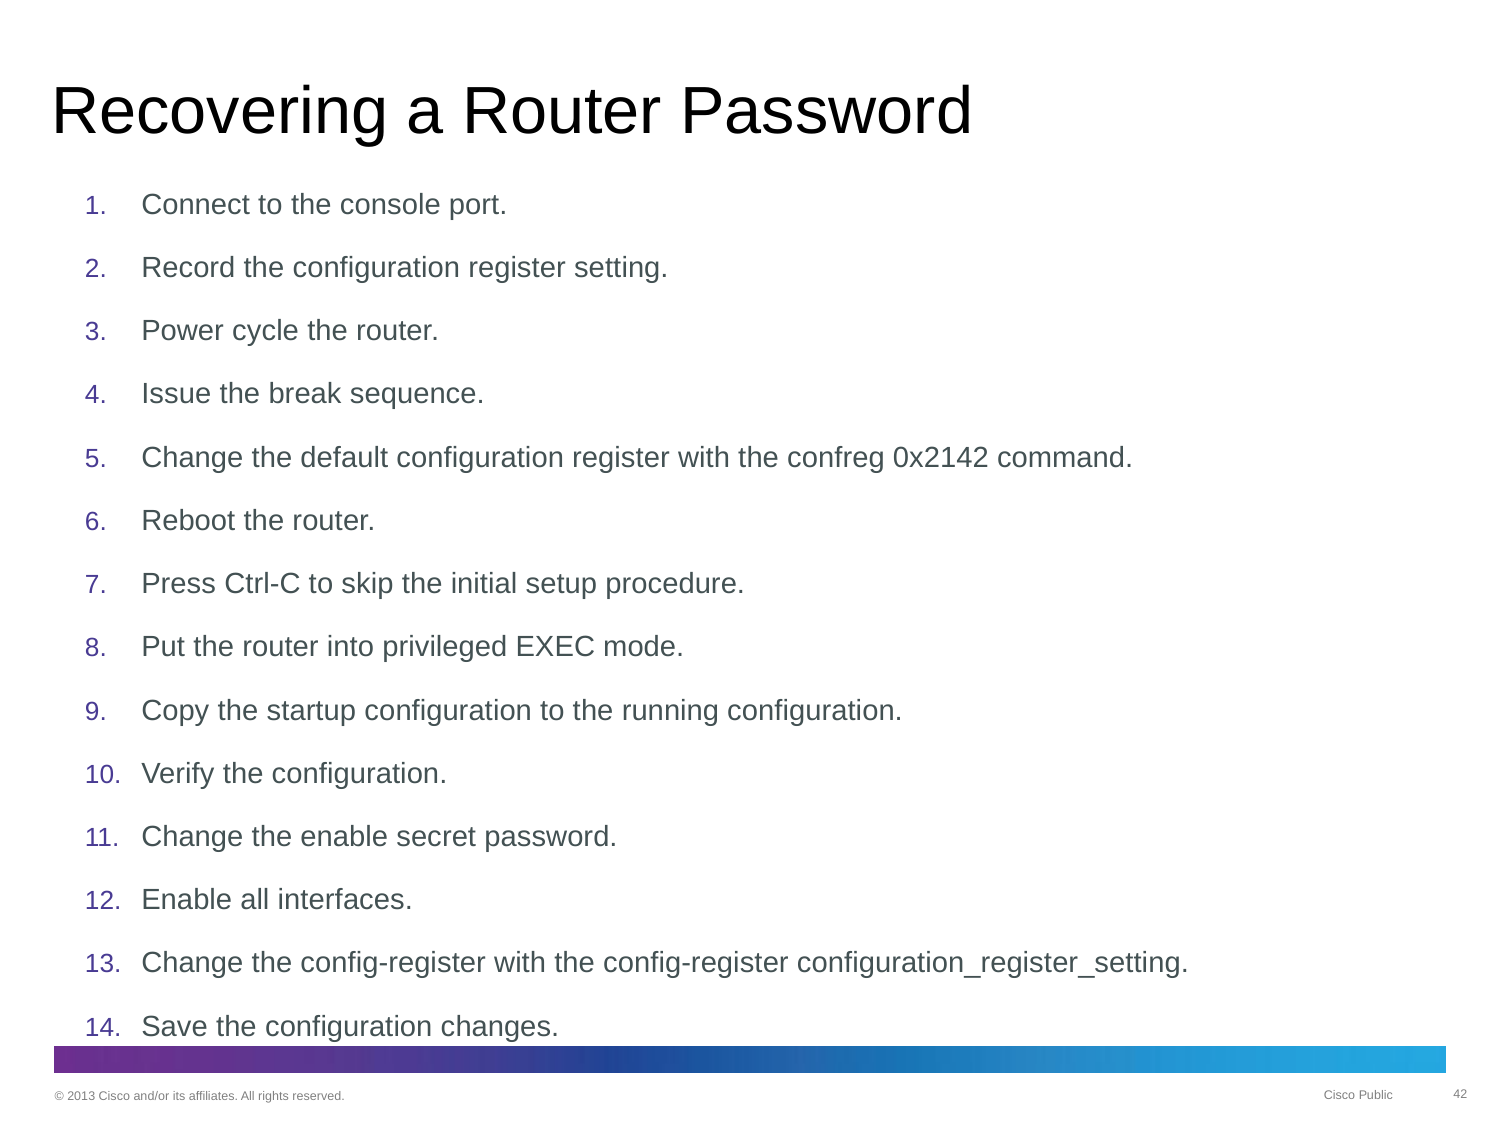

# Recovering a Router Password
Connect to the console port.
Record the configuration register setting.
Power cycle the router.
Issue the break sequence.
Change the default configuration register with the confreg 0x2142 command.
Reboot the router.
Press Ctrl-C to skip the initial setup procedure.
Put the router into privileged EXEC mode.
Copy the startup configuration to the running configuration.
Verify the configuration.
Change the enable secret password.
Enable all interfaces.
Change the config-register with the config-register configuration_register_setting.
Save the configuration changes.